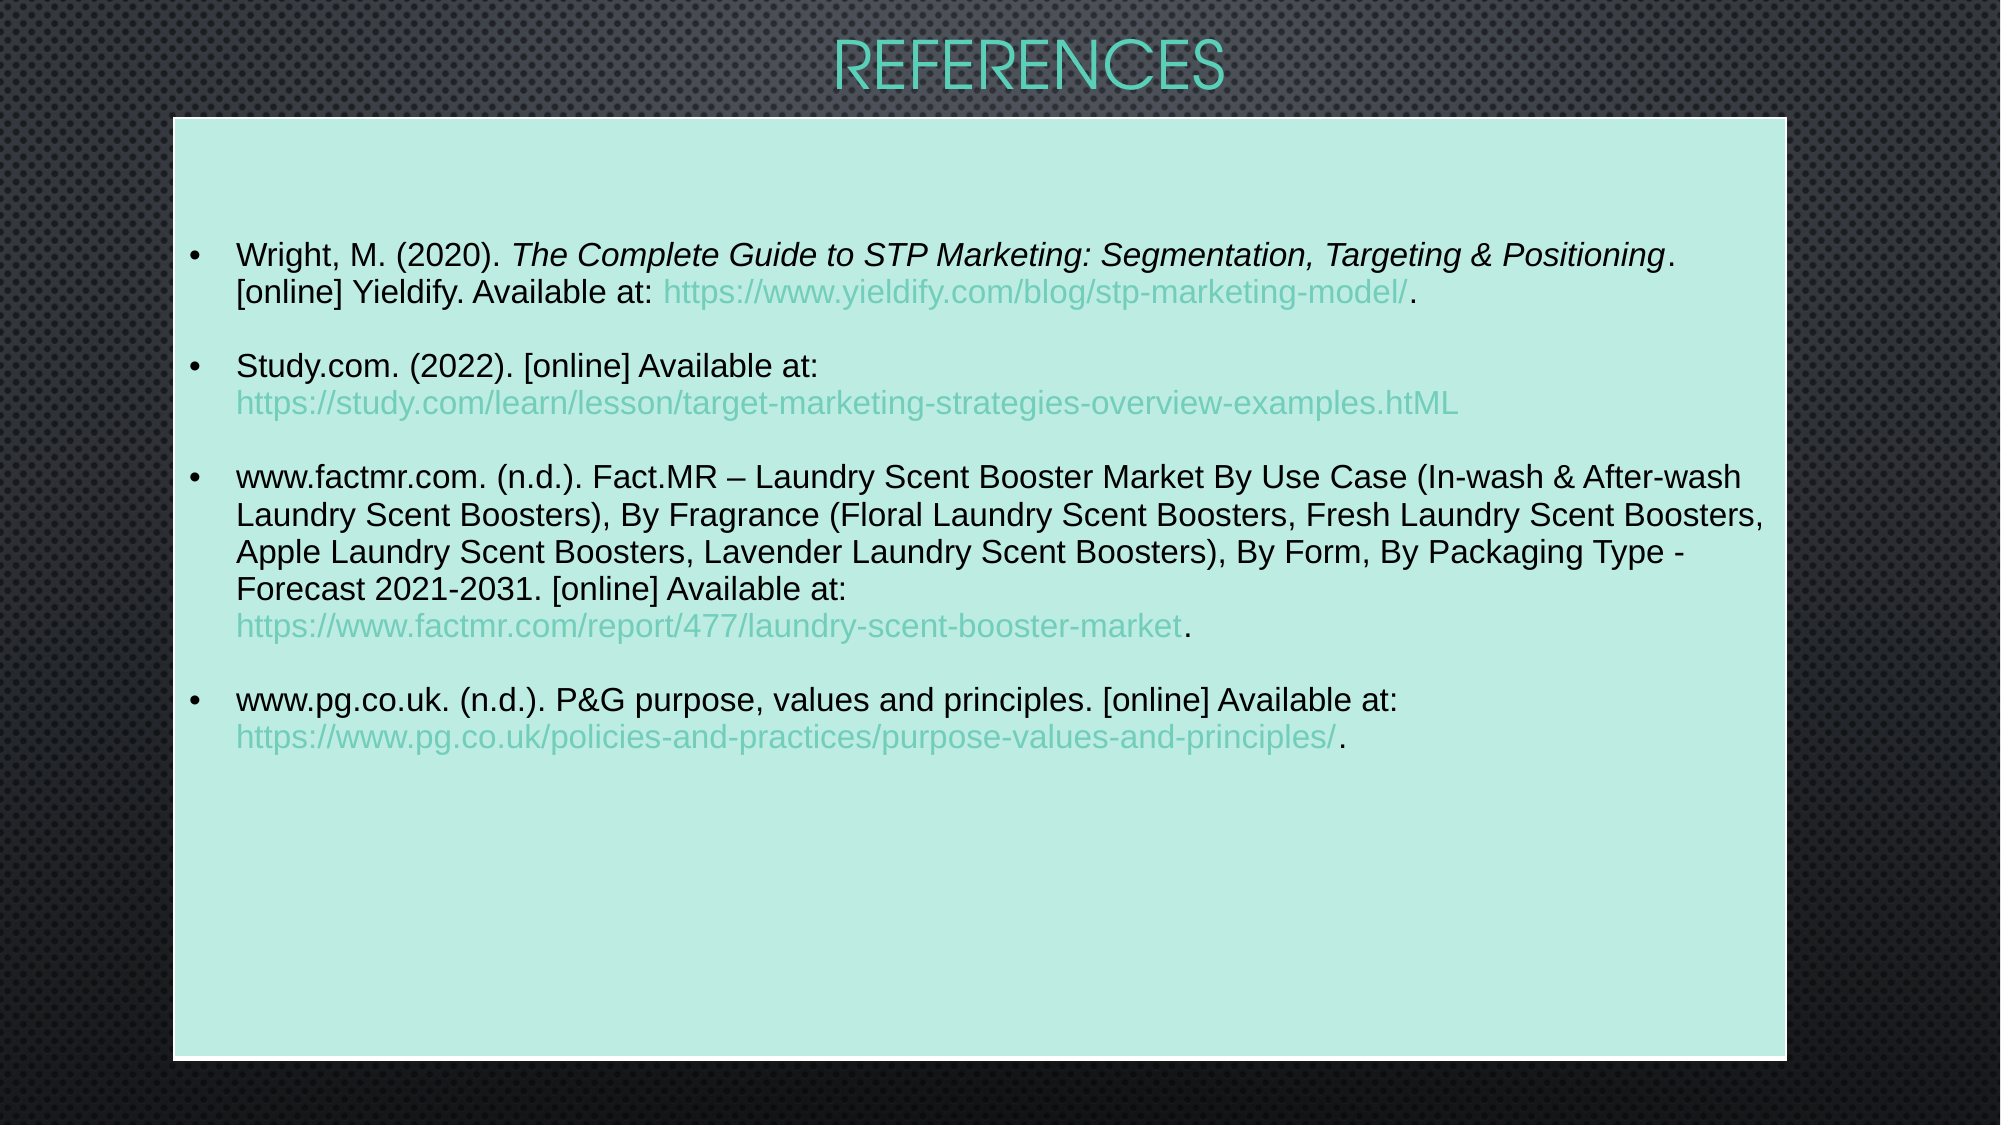

REFERENCES
| Wright, M. (2020). The Complete Guide to STP Marketing: Segmentation, Targeting & Positioning. [online] Yieldify. Available at: https://www.yieldify.com/blog/stp-marketing-model/. Study.com. (2022). [online] Available at: https://study.com/learn/lesson/target-marketing-strategies-overview-examples.htML‌‌ www.factmr.com. (n.d.). Fact.MR – Laundry Scent Booster Market By Use Case (In-wash & After-wash Laundry Scent Boosters), By Fragrance (Floral Laundry Scent Boosters, Fresh Laundry Scent Boosters, Apple Laundry Scent Boosters, Lavender Laundry Scent Boosters), By Form, By Packaging Type - Forecast 2021-2031. [online] Available at: https://www.factmr.com/report/477/laundry-scent-booster-market. www.pg.co.uk. (n.d.). P&G purpose, values and principles. [online] Available at: https://www.pg.co.uk/policies-and-practices/purpose-values-and-principles/. |
| --- |